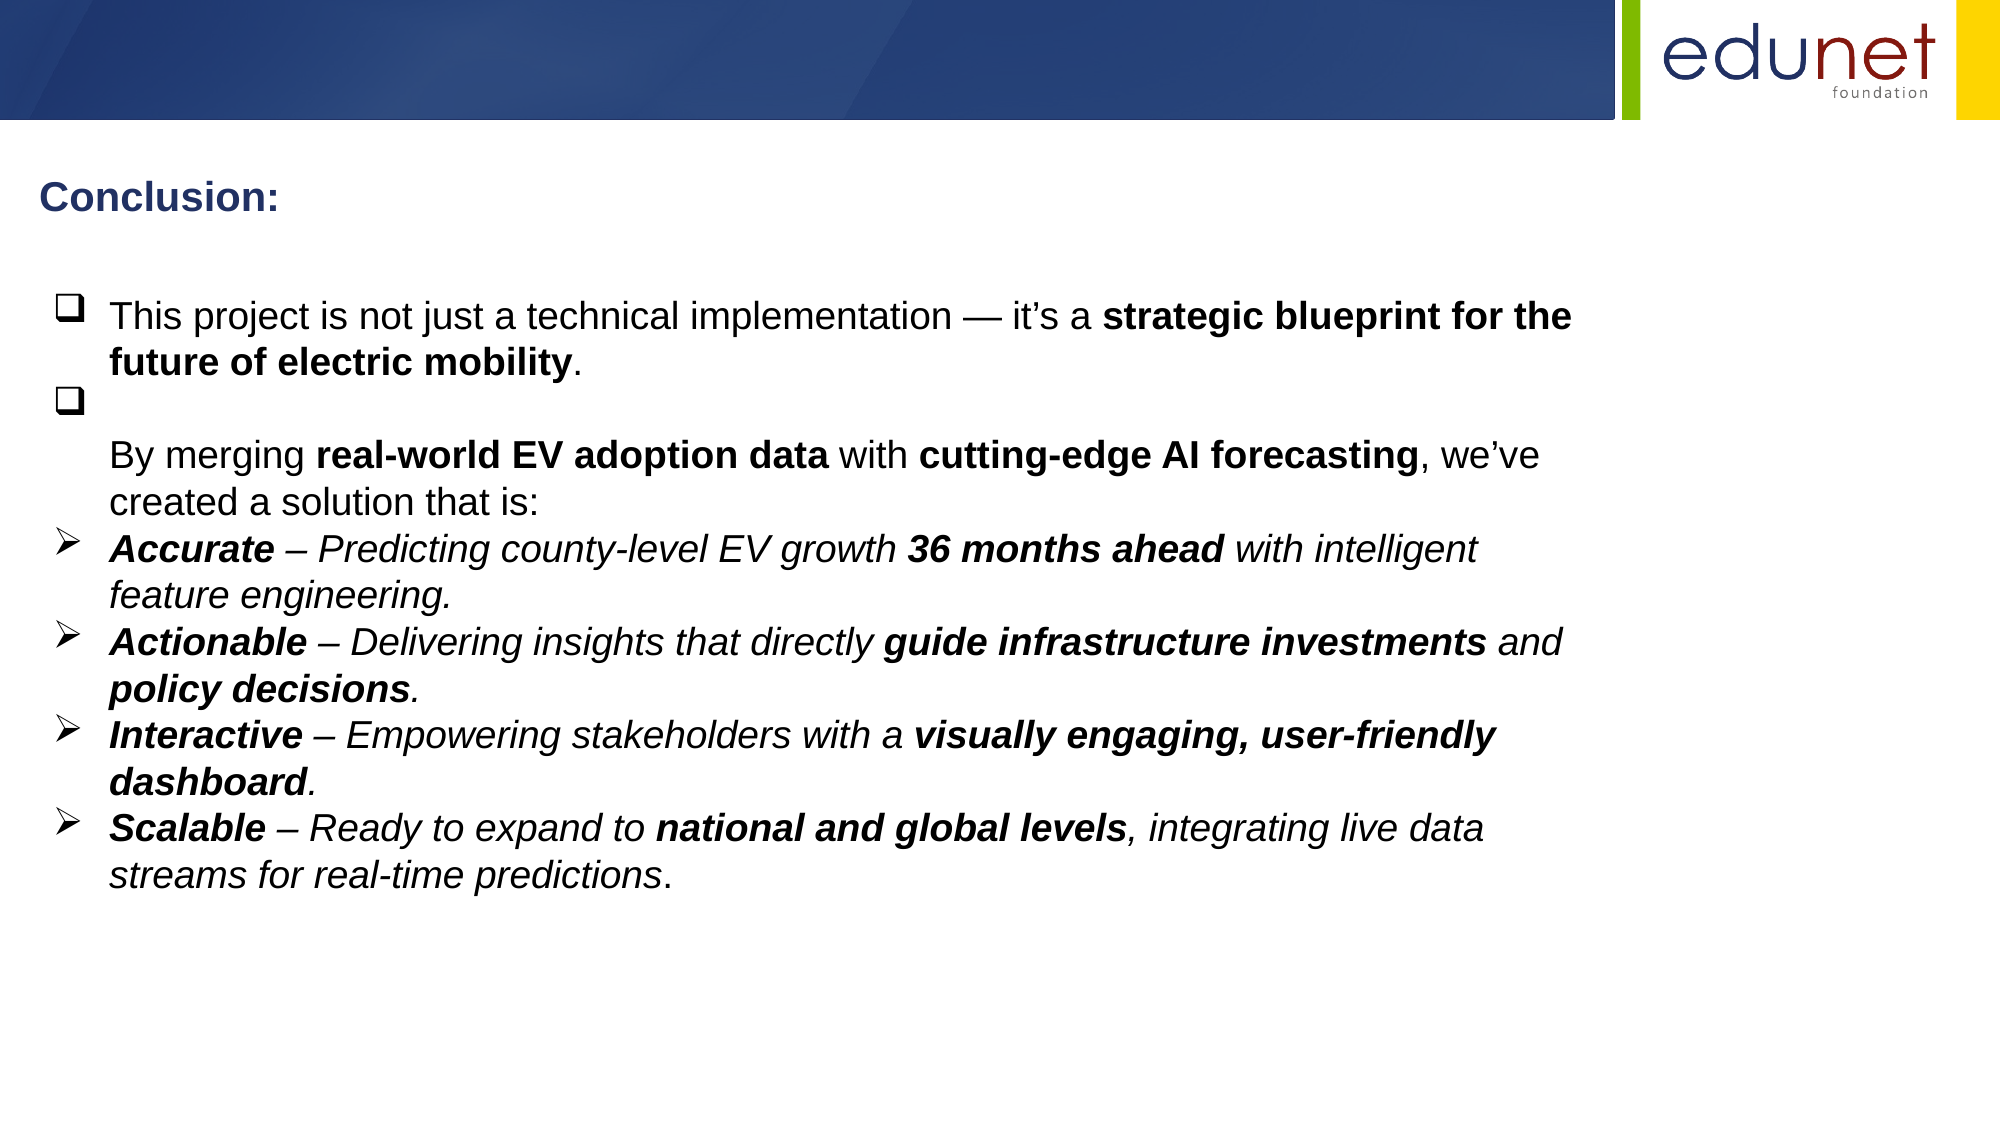

Conclusion:
This project is not just a technical implementation — it’s a strategic blueprint for the future of electric mobility.
By merging real-world EV adoption data with cutting-edge AI forecasting, we’ve created a solution that is:
Accurate – Predicting county-level EV growth 36 months ahead with intelligent feature engineering.
Actionable – Delivering insights that directly guide infrastructure investments and policy decisions.
Interactive – Empowering stakeholders with a visually engaging, user-friendly dashboard.
Scalable – Ready to expand to national and global levels, integrating live data streams for real-time predictions.